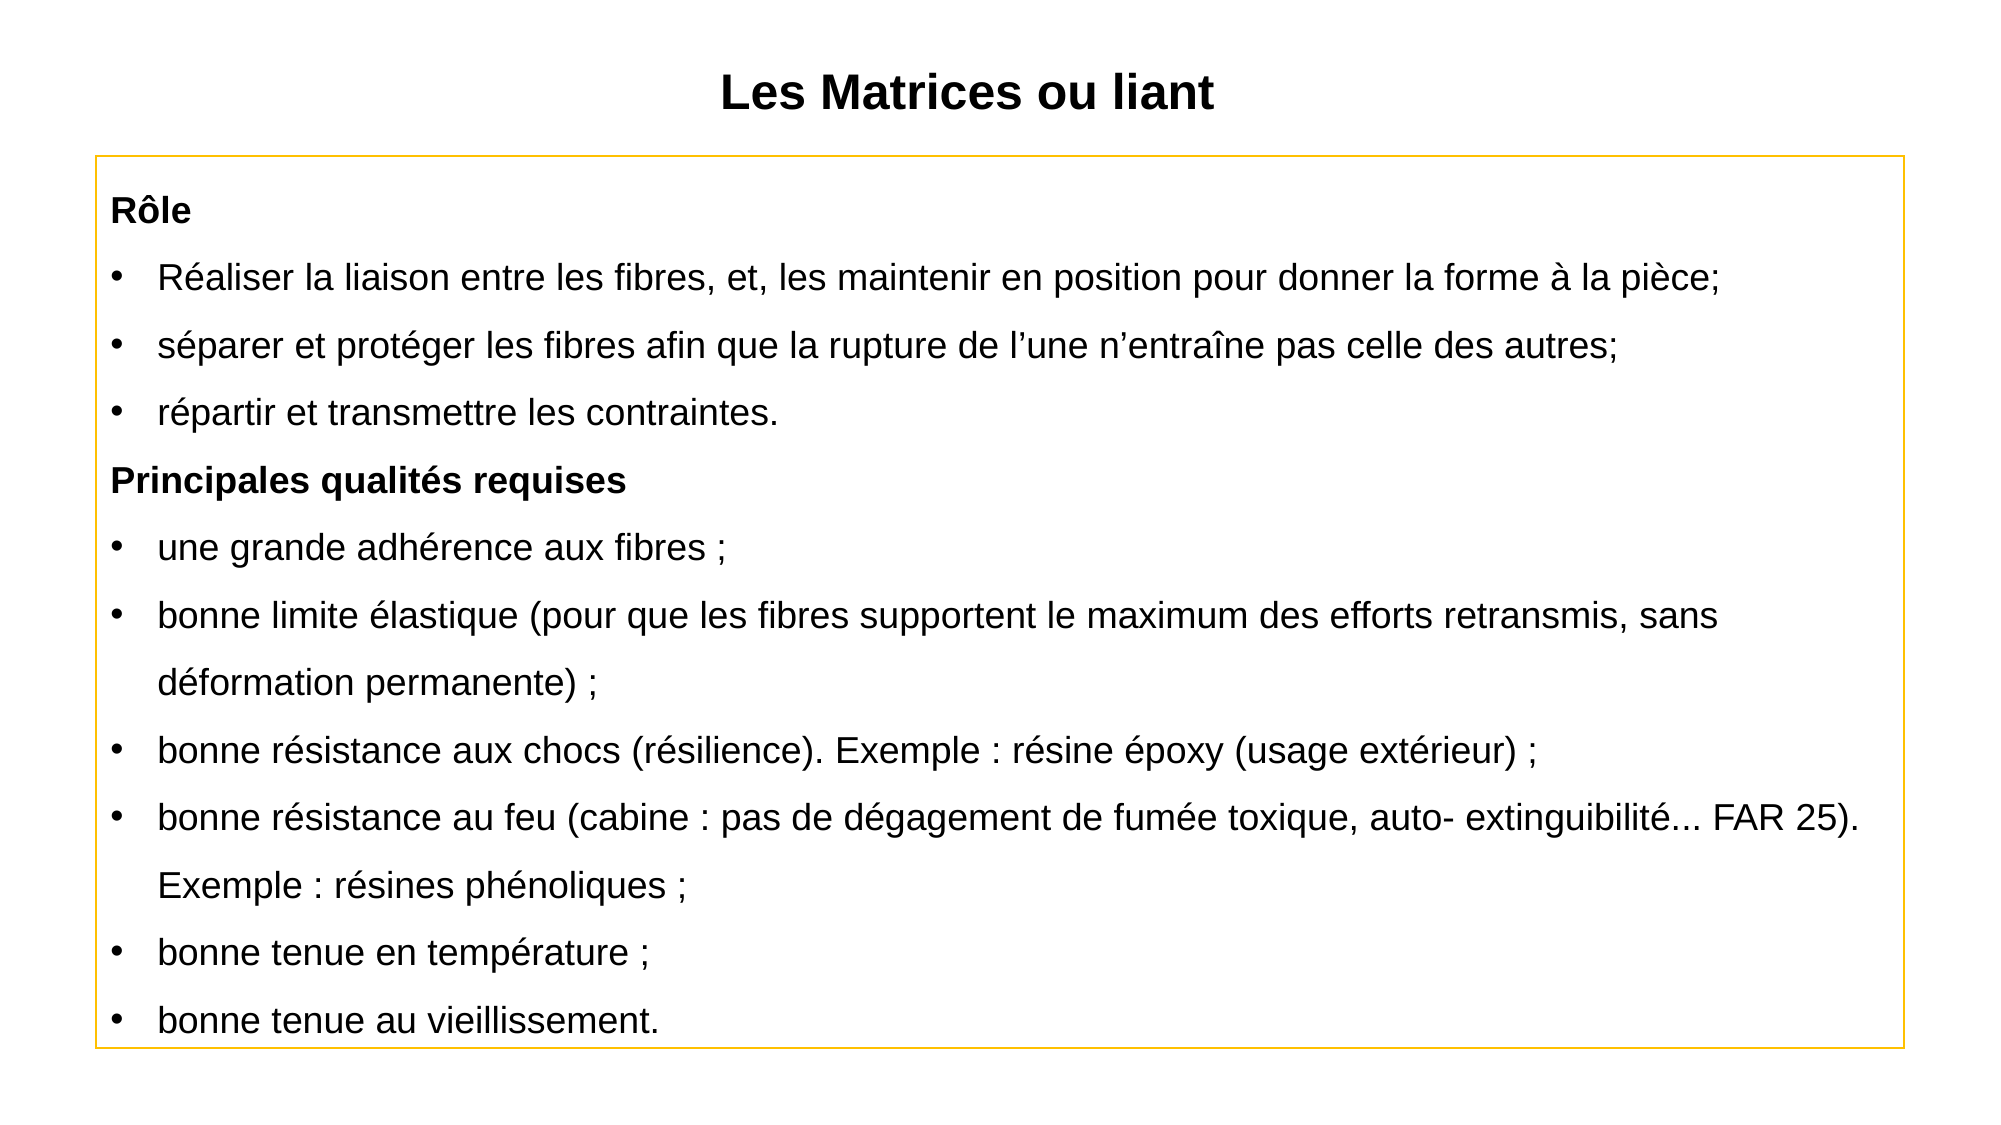

# Les Matrices ou liant
Rôle
Réaliser la liaison entre les fibres, et, les maintenir en position pour donner la forme à la pièce;
séparer et protéger les fibres afin que la rupture de l’une n’entraîne pas celle des autres;
répartir et transmettre les contraintes.
Principales qualités requises
une grande adhérence aux fibres ;
bonne limite élastique (pour que les fibres supportent le maximum des efforts retransmis, sans déformation permanente) ;
bonne résistance aux chocs (résilience). Exemple : résine époxy (usage extérieur) ;
bonne résistance au feu (cabine : pas de dégagement de fumée toxique, auto- extinguibilité... FAR 25). Exemple : résines phénoliques ;
bonne tenue en température ;
bonne tenue au vieillissement.